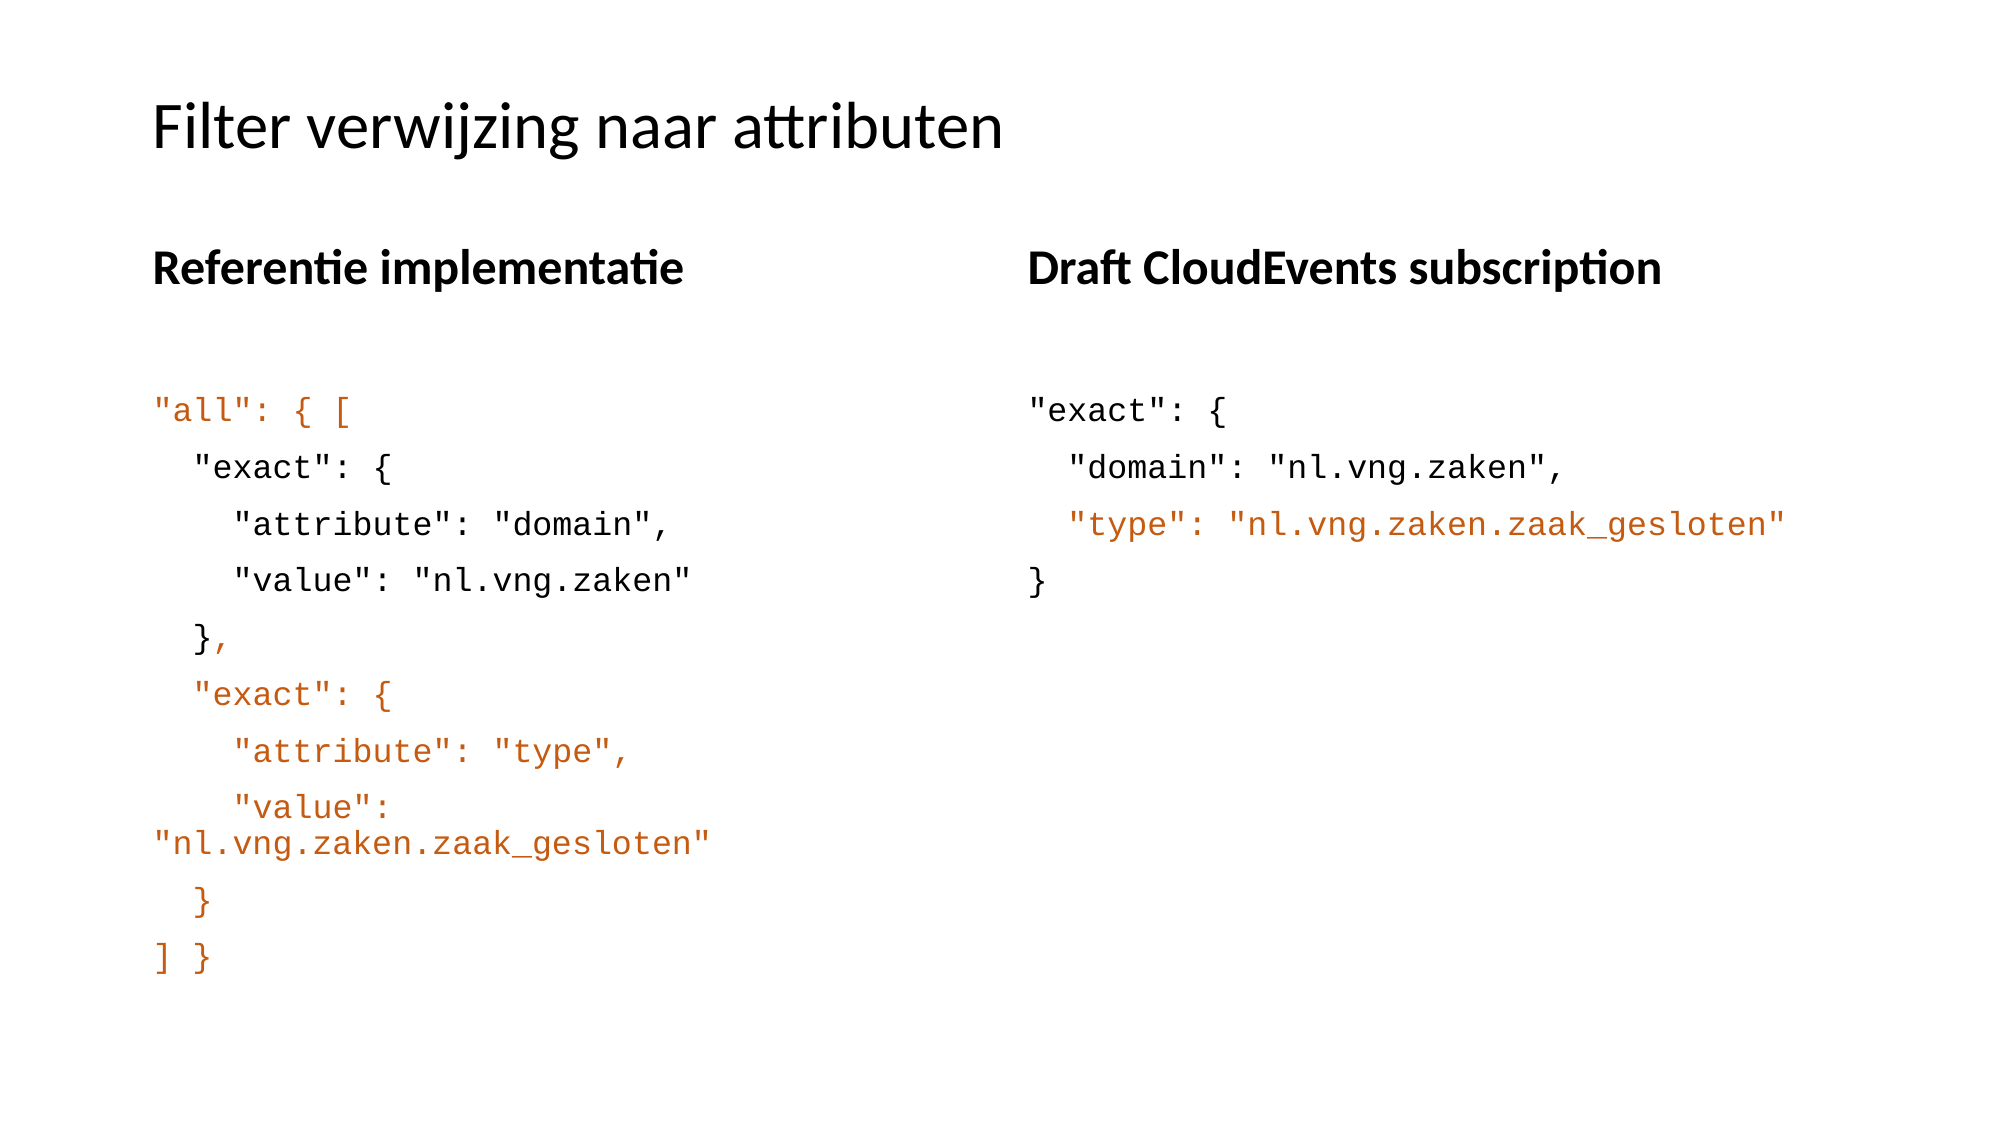

# Filter verwijzing naar attributen
Referentie implementatie
Draft CloudEvents subscription

"all": { [
  "exact": {
    "attribute": "domain",
    "value": "nl.vng.zaken"
  },
  "exact": {
    "attribute": "type",
    "value": "nl.vng.zaken.zaak_gesloten"
  }
] }

"exact": {
  "domain": "nl.vng.zaken",
  "type": "nl.vng.zaken.zaak_gesloten"
}